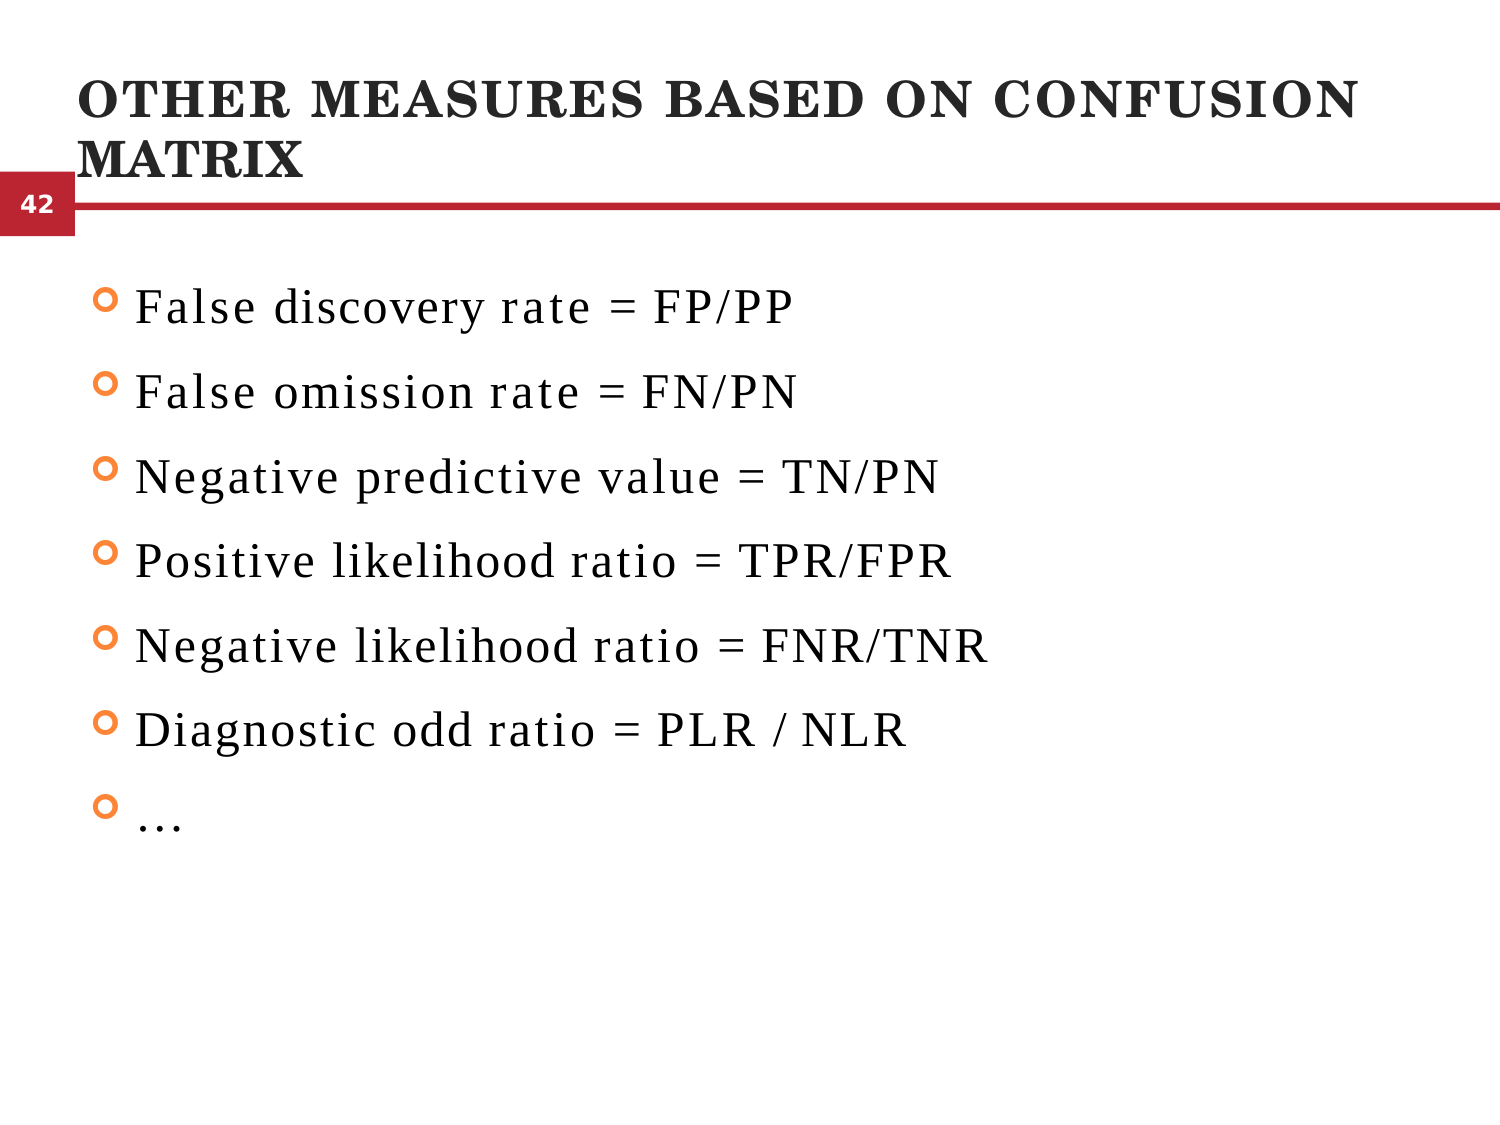

# Other Measures based on Confusion Matrix
False discovery rate = FP/PP
False omission rate = FN/PN
Negative predictive value = TN/PN
Positive likelihood ratio = TPR/FPR
Negative likelihood ratio = FNR/TNR
Diagnostic odd ratio = PLR / NLR
…
14